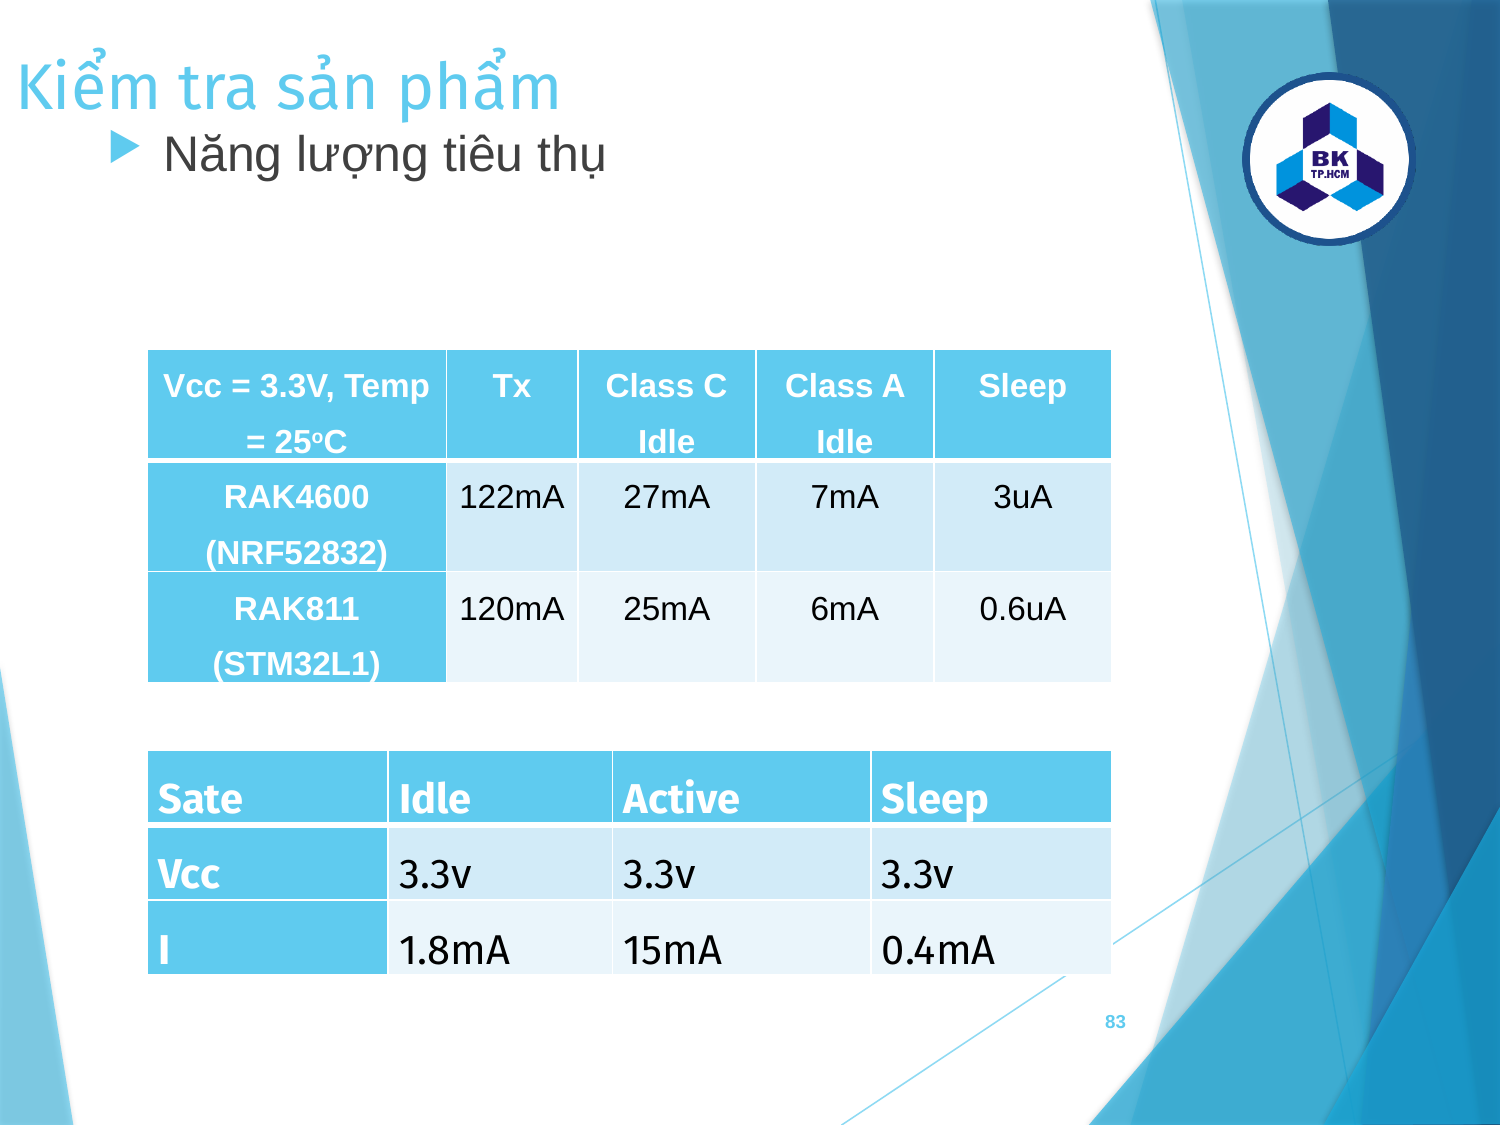

Kiểm tra sản phẩm
Năng lượng tiêu thụ

| Vcc = 3.3V, Temp = 25oC | Tx | Class C Idle | Class A Idle | Sleep |
| --- | --- | --- | --- | --- |
| RAK4600 (NRF52832) | 122mA | 27mA | 7mA | 3uA |
| RAK811 (STM32L1) | 120mA | 25mA | 6mA | 0.6uA |
| Sate | Idle | Active | Sleep |
| --- | --- | --- | --- |
| Vcc | 3.3v | 3.3v | 3.3v |
| I | 1.8mA | 15mA | 0.4mA |
83